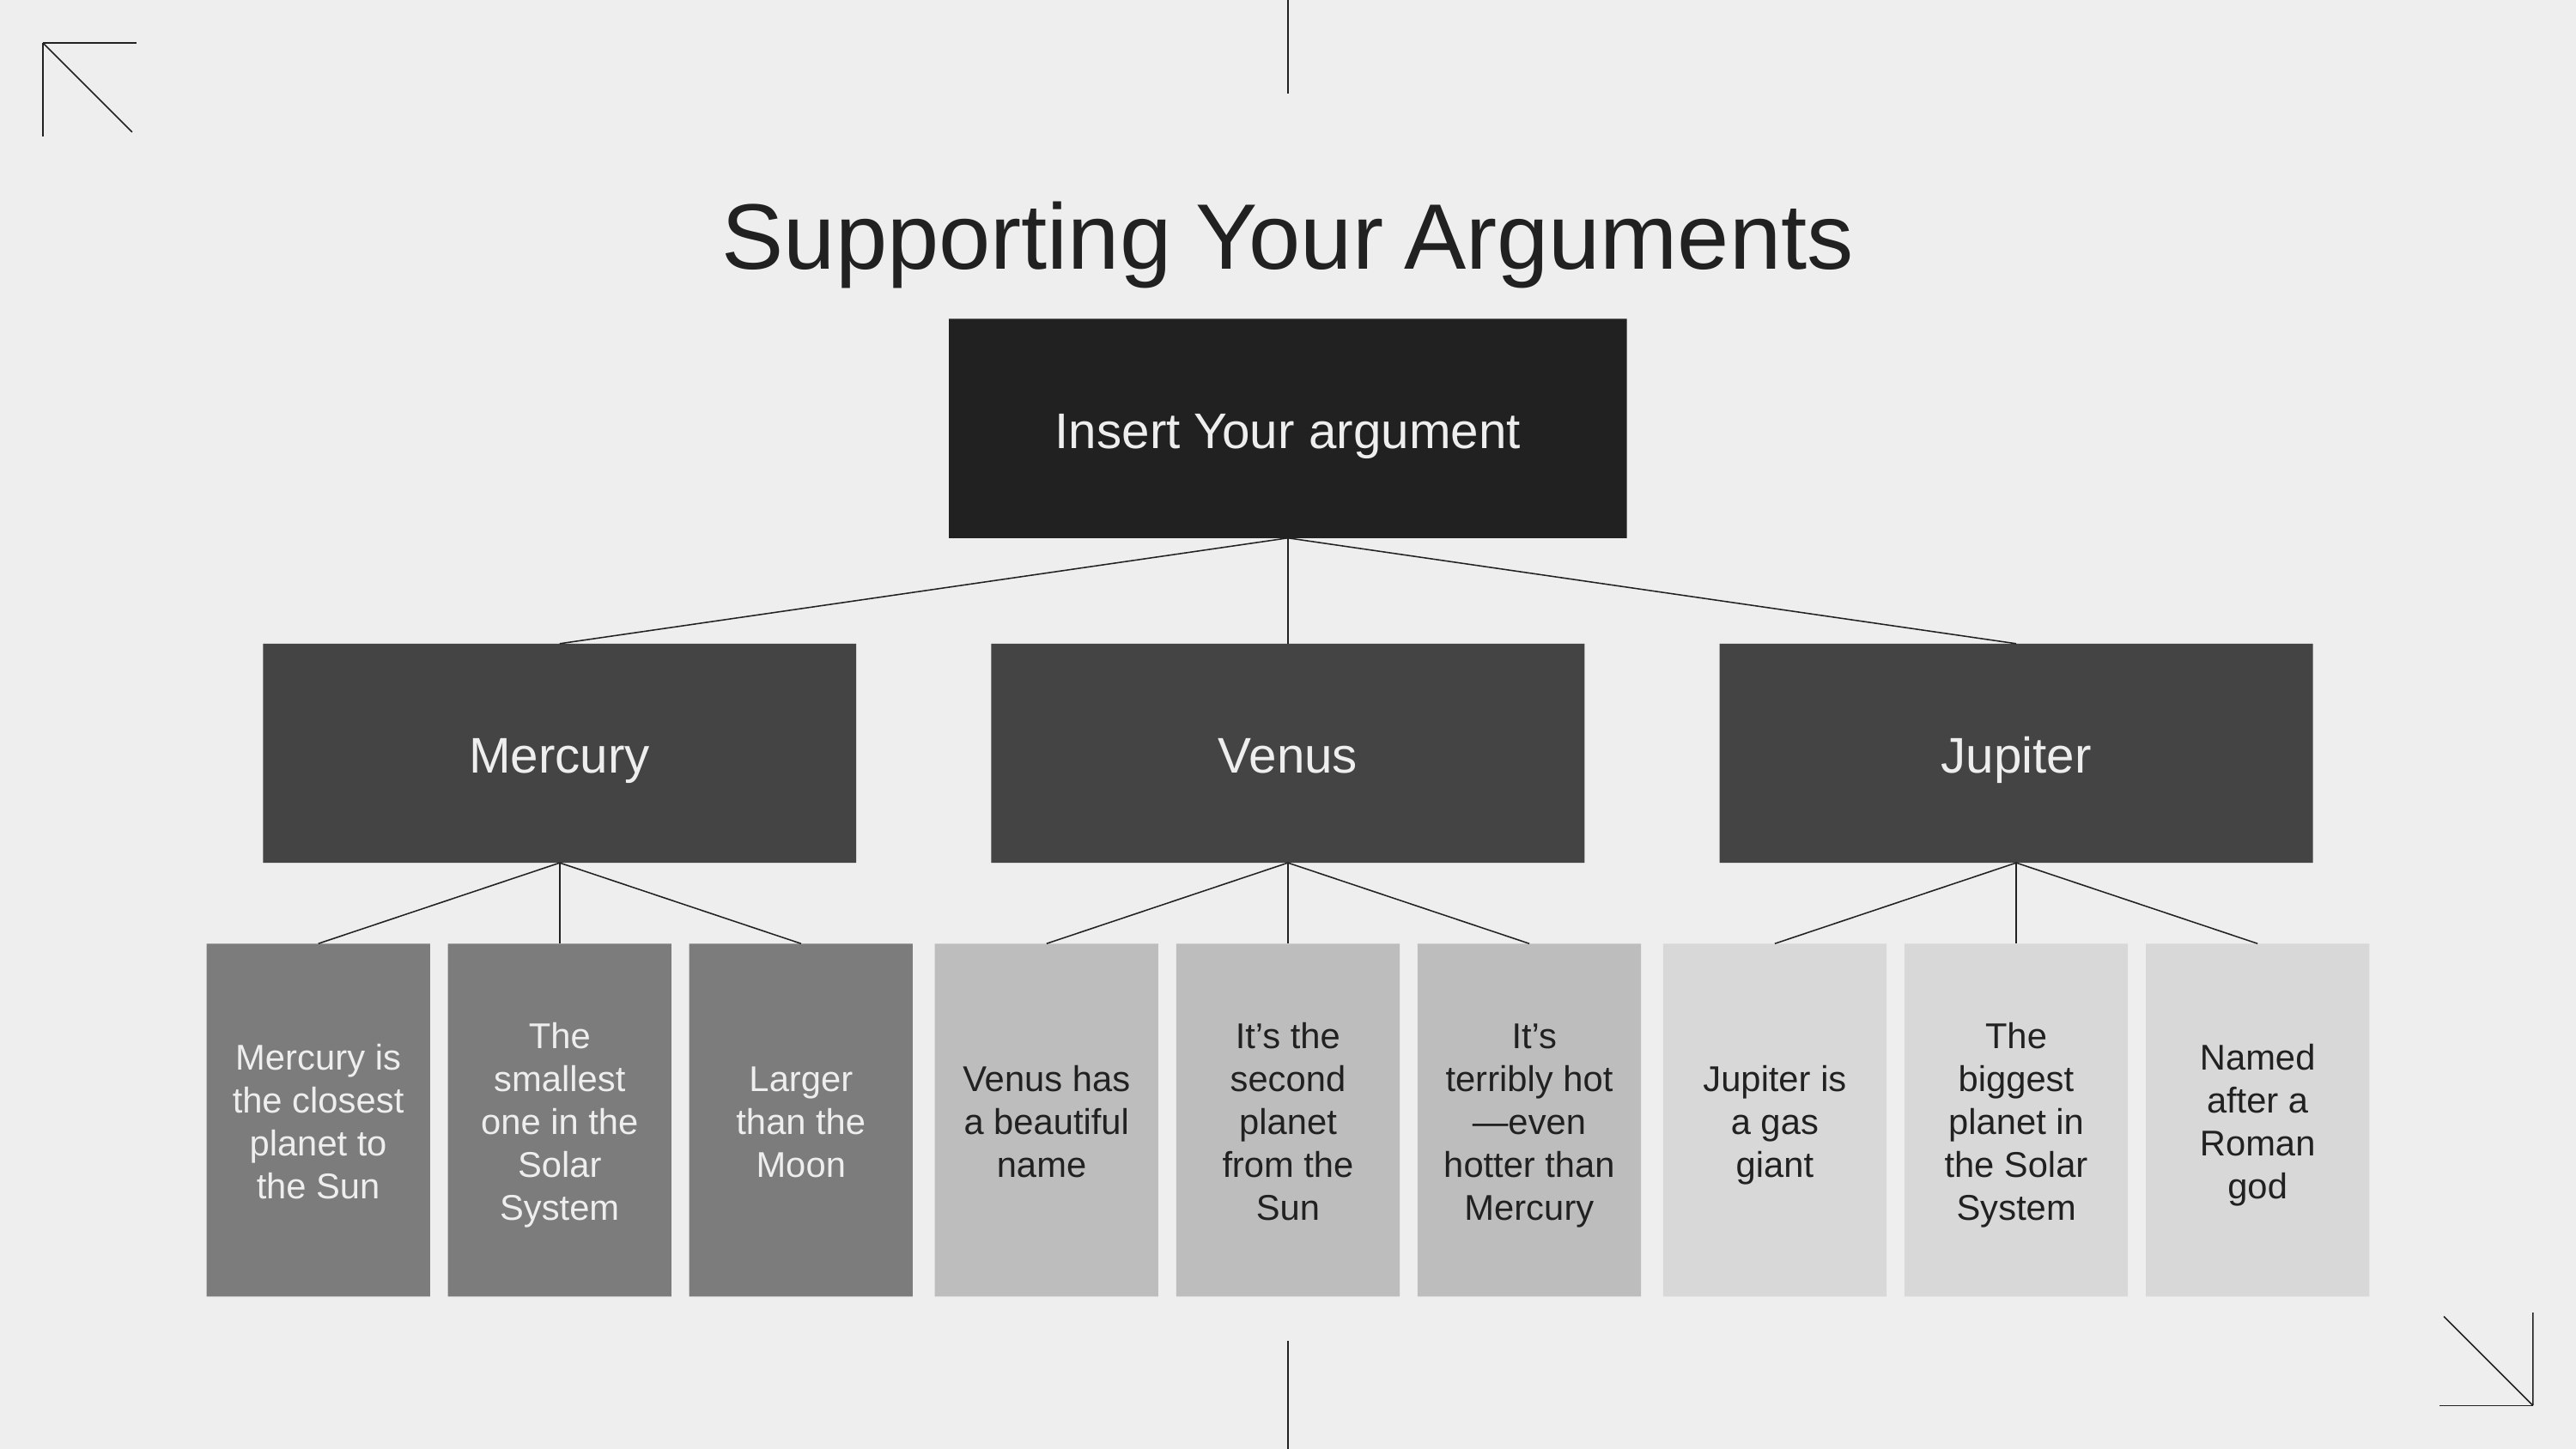

# Supporting Your Arguments
Insert Your argument
Mercury
Venus
Jupiter
Mercury is the closest planet to the Sun
The smallest one in the Solar System
Larger than the Moon
Venus has a beautiful name
It’s the second planet from the Sun
 It’s terribly hot—even hotter than Mercury
Jupiter is a gas giant
The biggest planet in the Solar System
Named after a Roman god